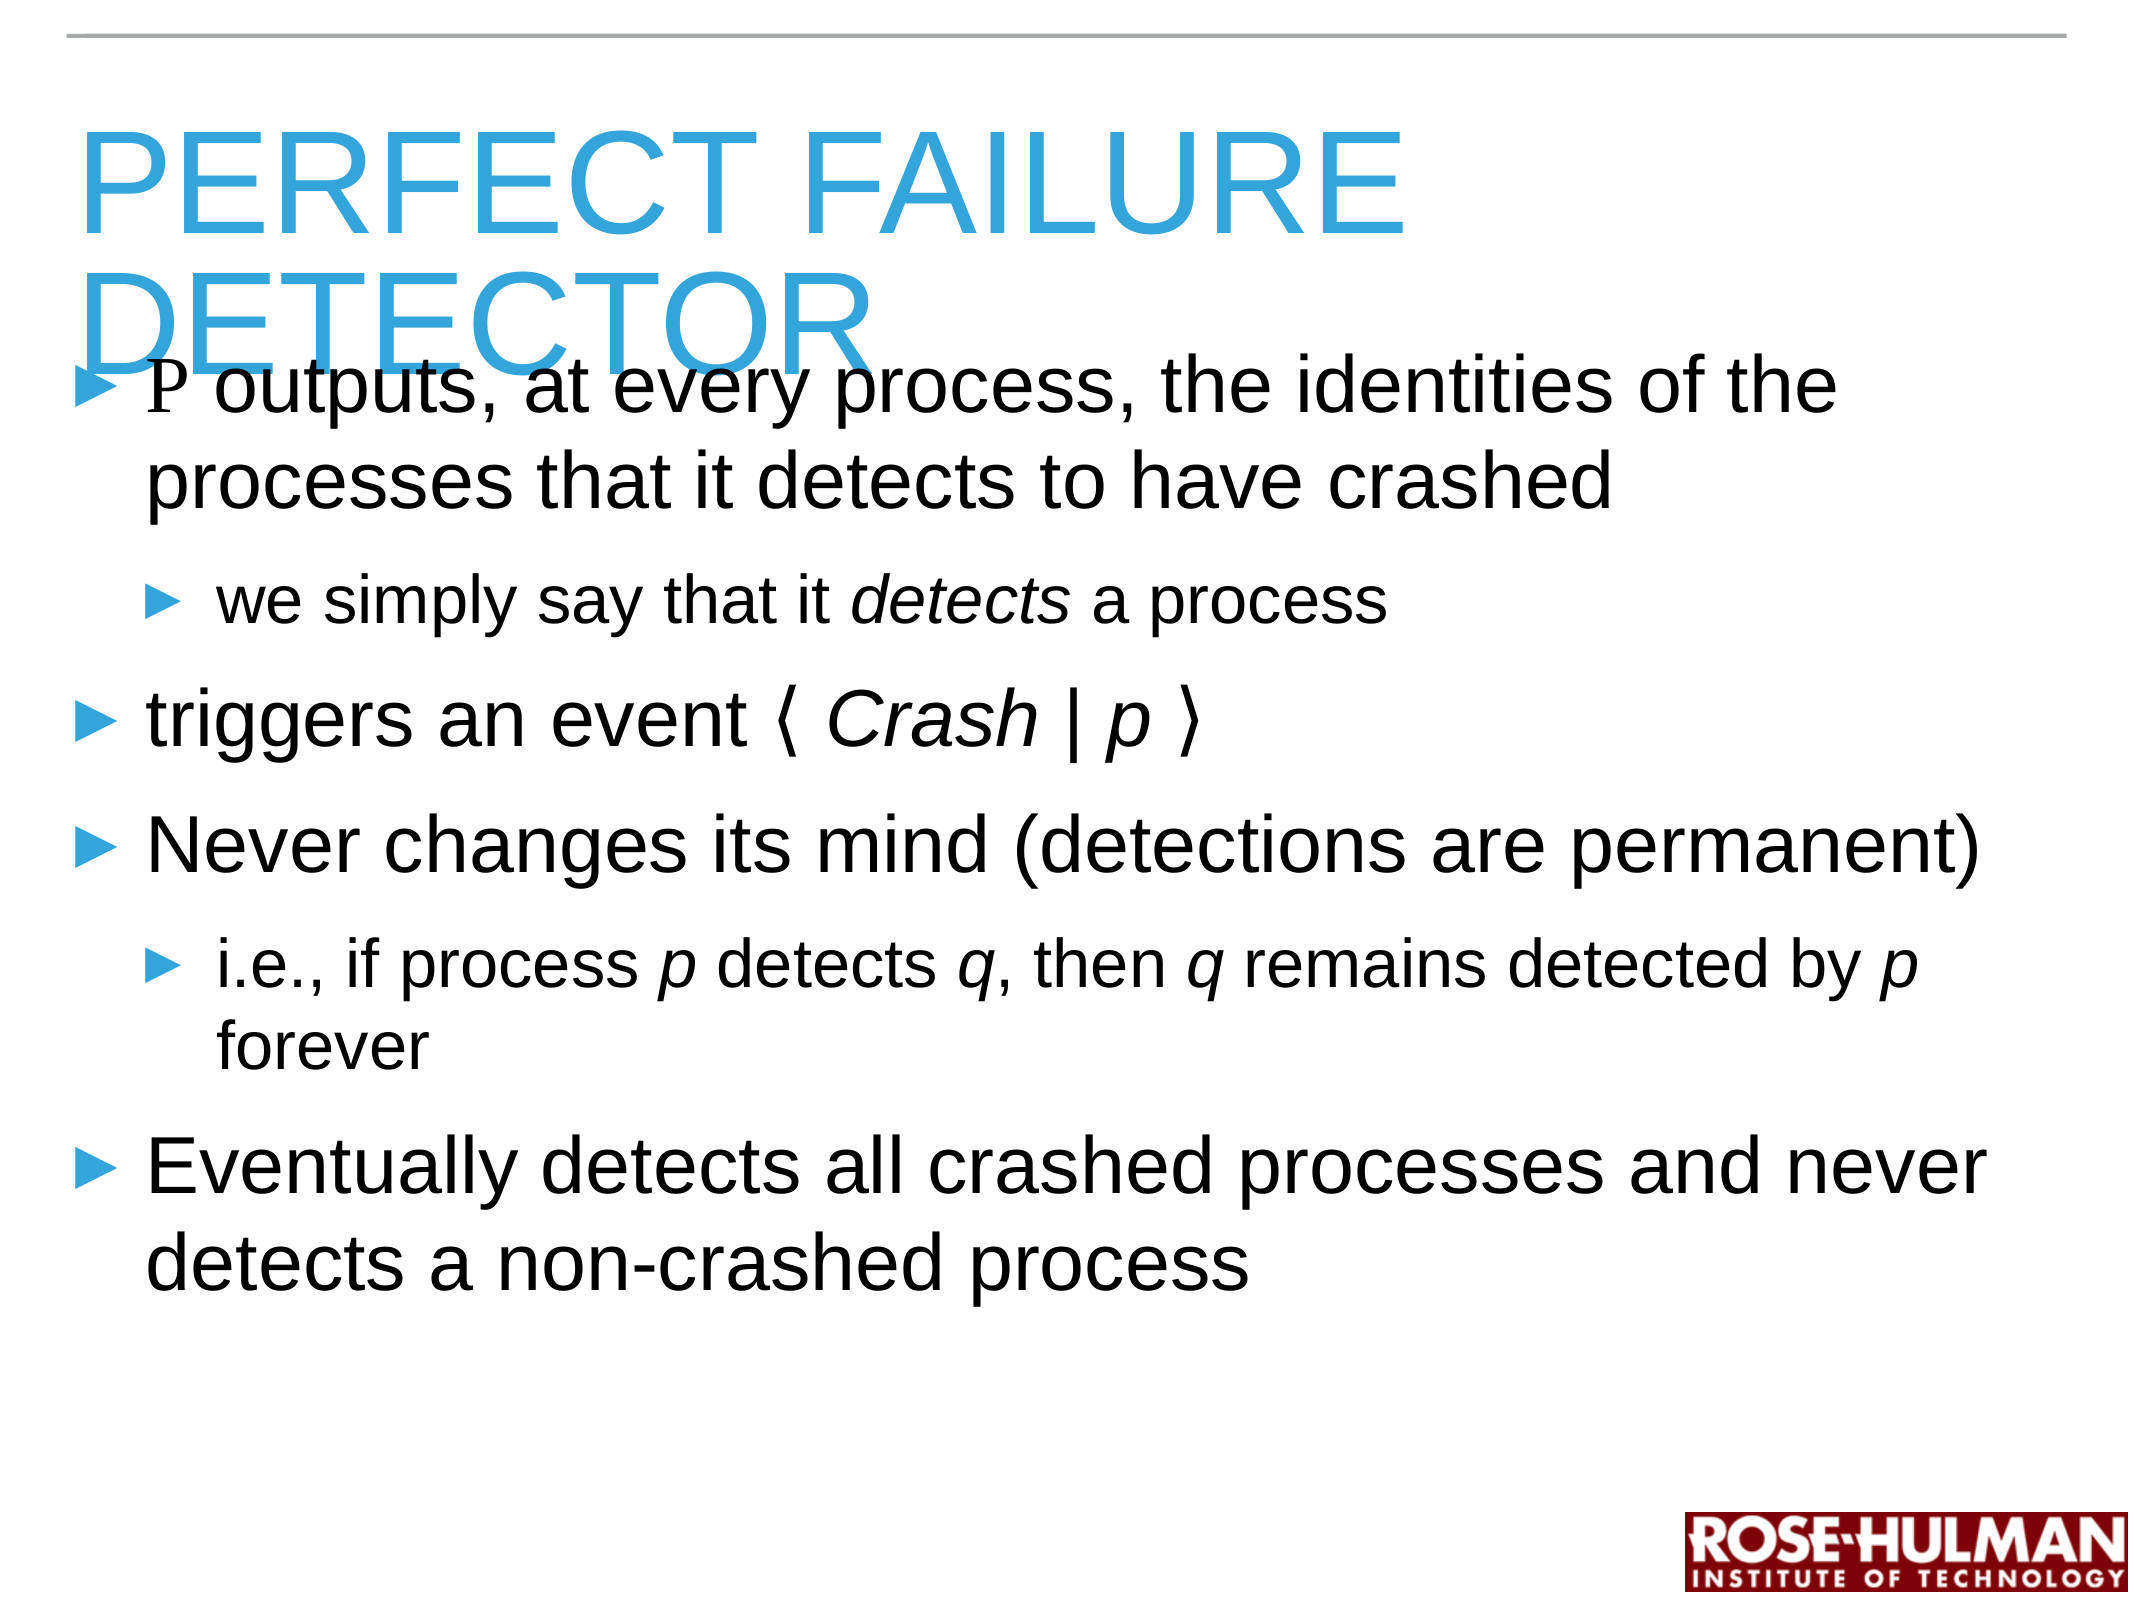

# perfect failure detector
Ρ outputs, at every process, the identities of the processes that it detects to have crashed
we simply say that it detects a process
triggers an event ⟨ Crash | p ⟩
Never changes its mind (detections are permanent)
i.e., if process p detects q, then q remains detected by p forever
Eventually detects all crashed processes and never detects a non-crashed process
90